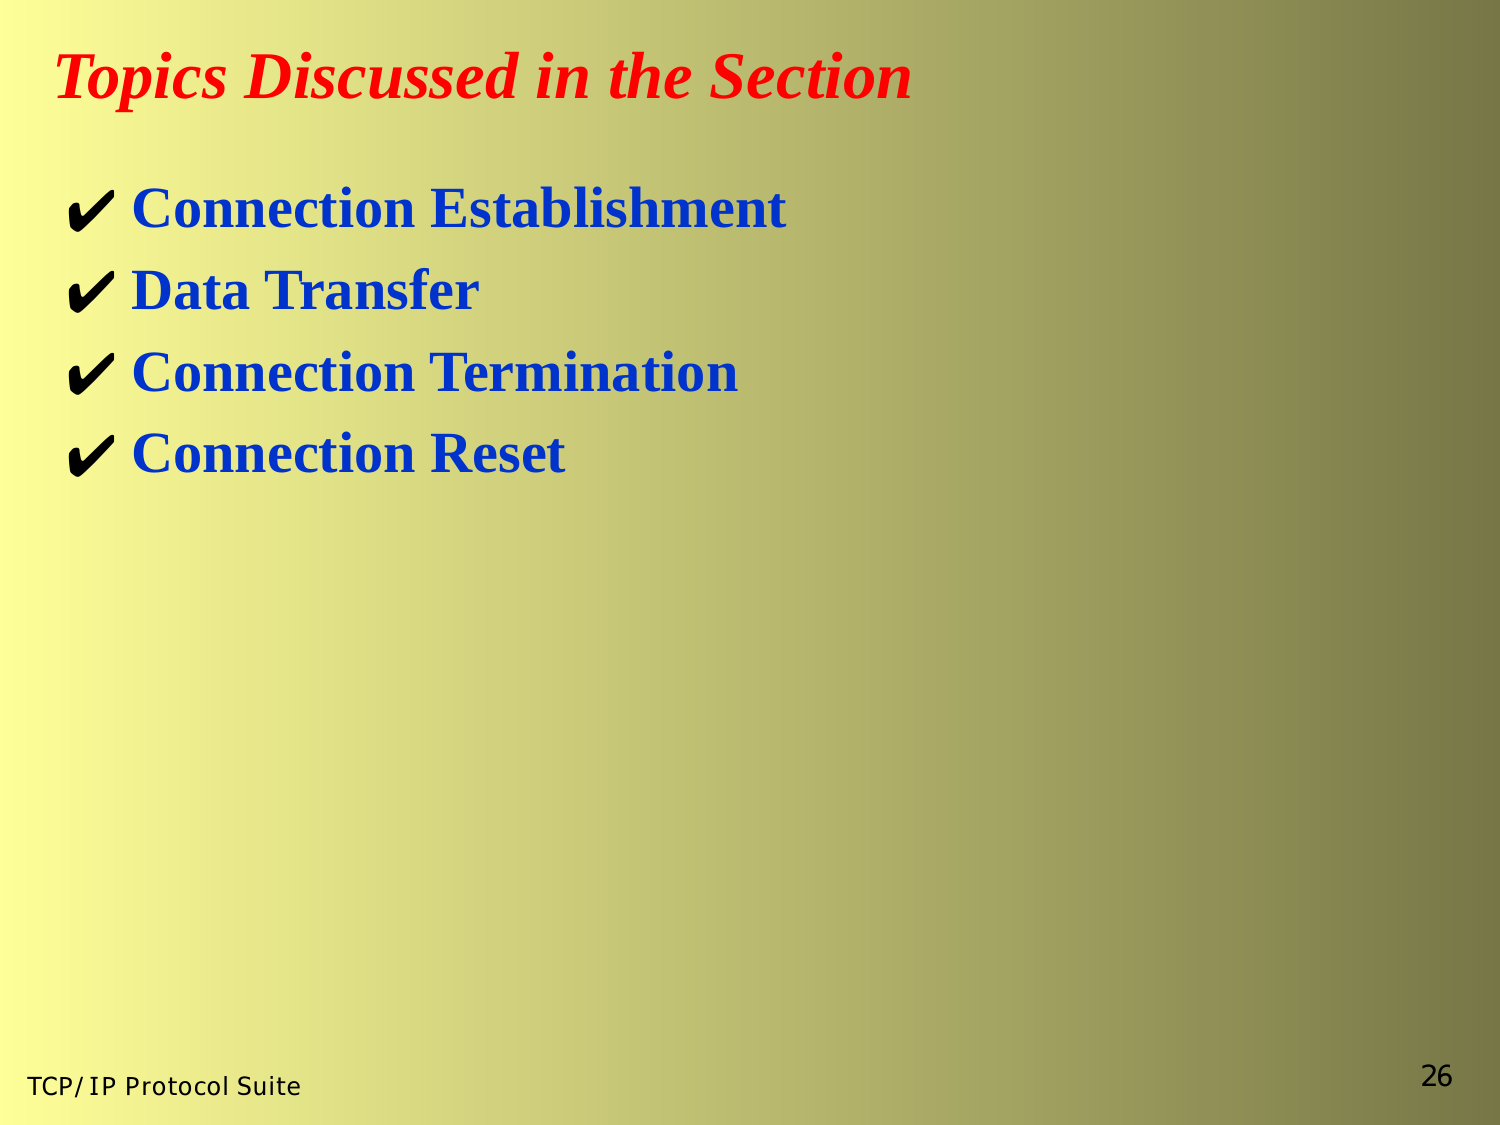

Topics Discussed in the Section
 Connection Establishment
 Data Transfer
 Connection Termination
 Connection Reset
26
TCP/IP Protocol Suite